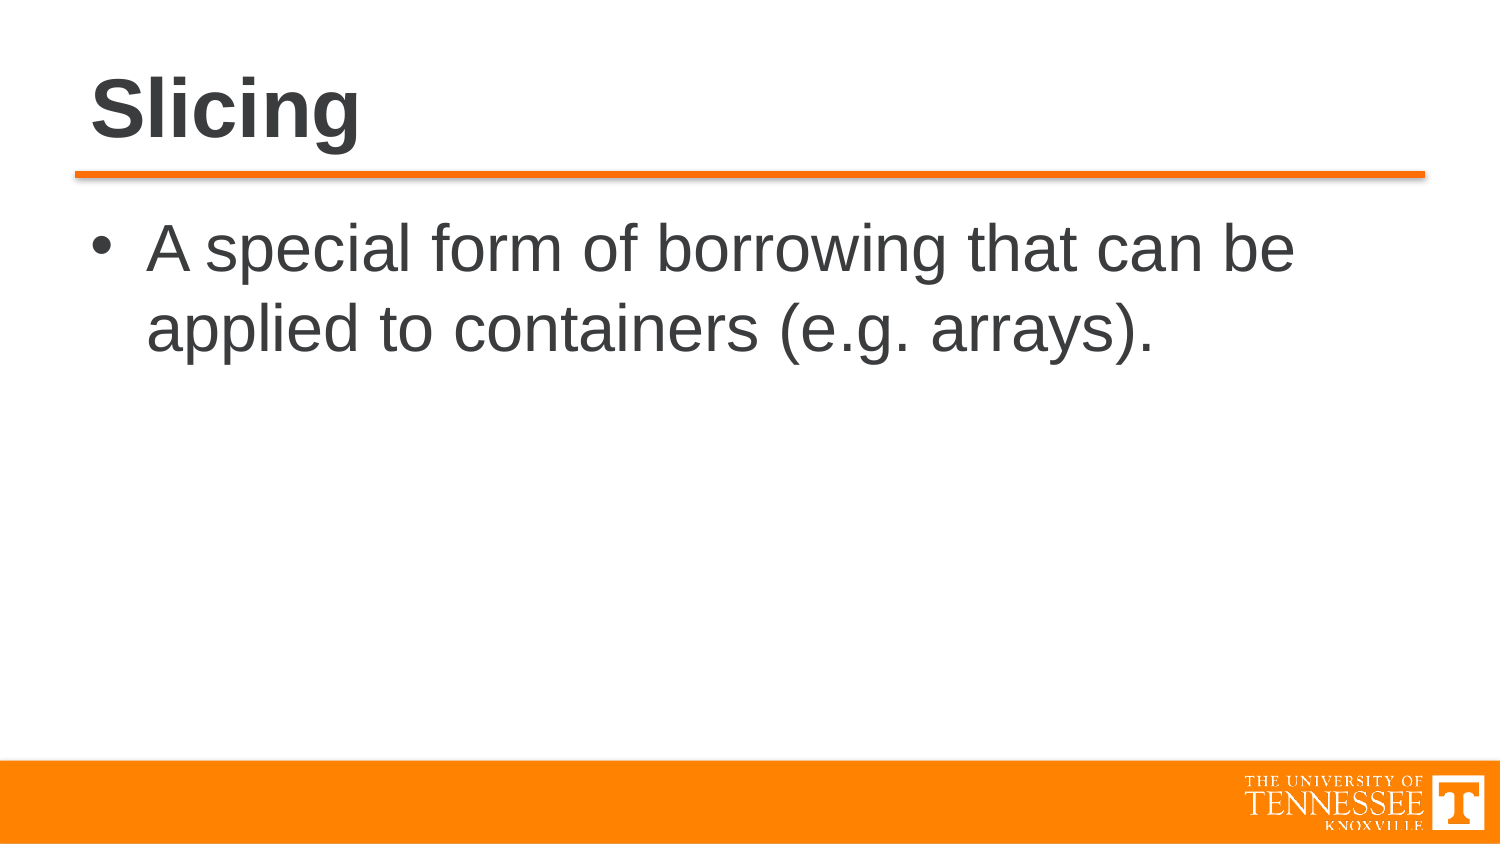

# Slicing
A special form of borrowing that can be applied to containers (e.g. arrays).